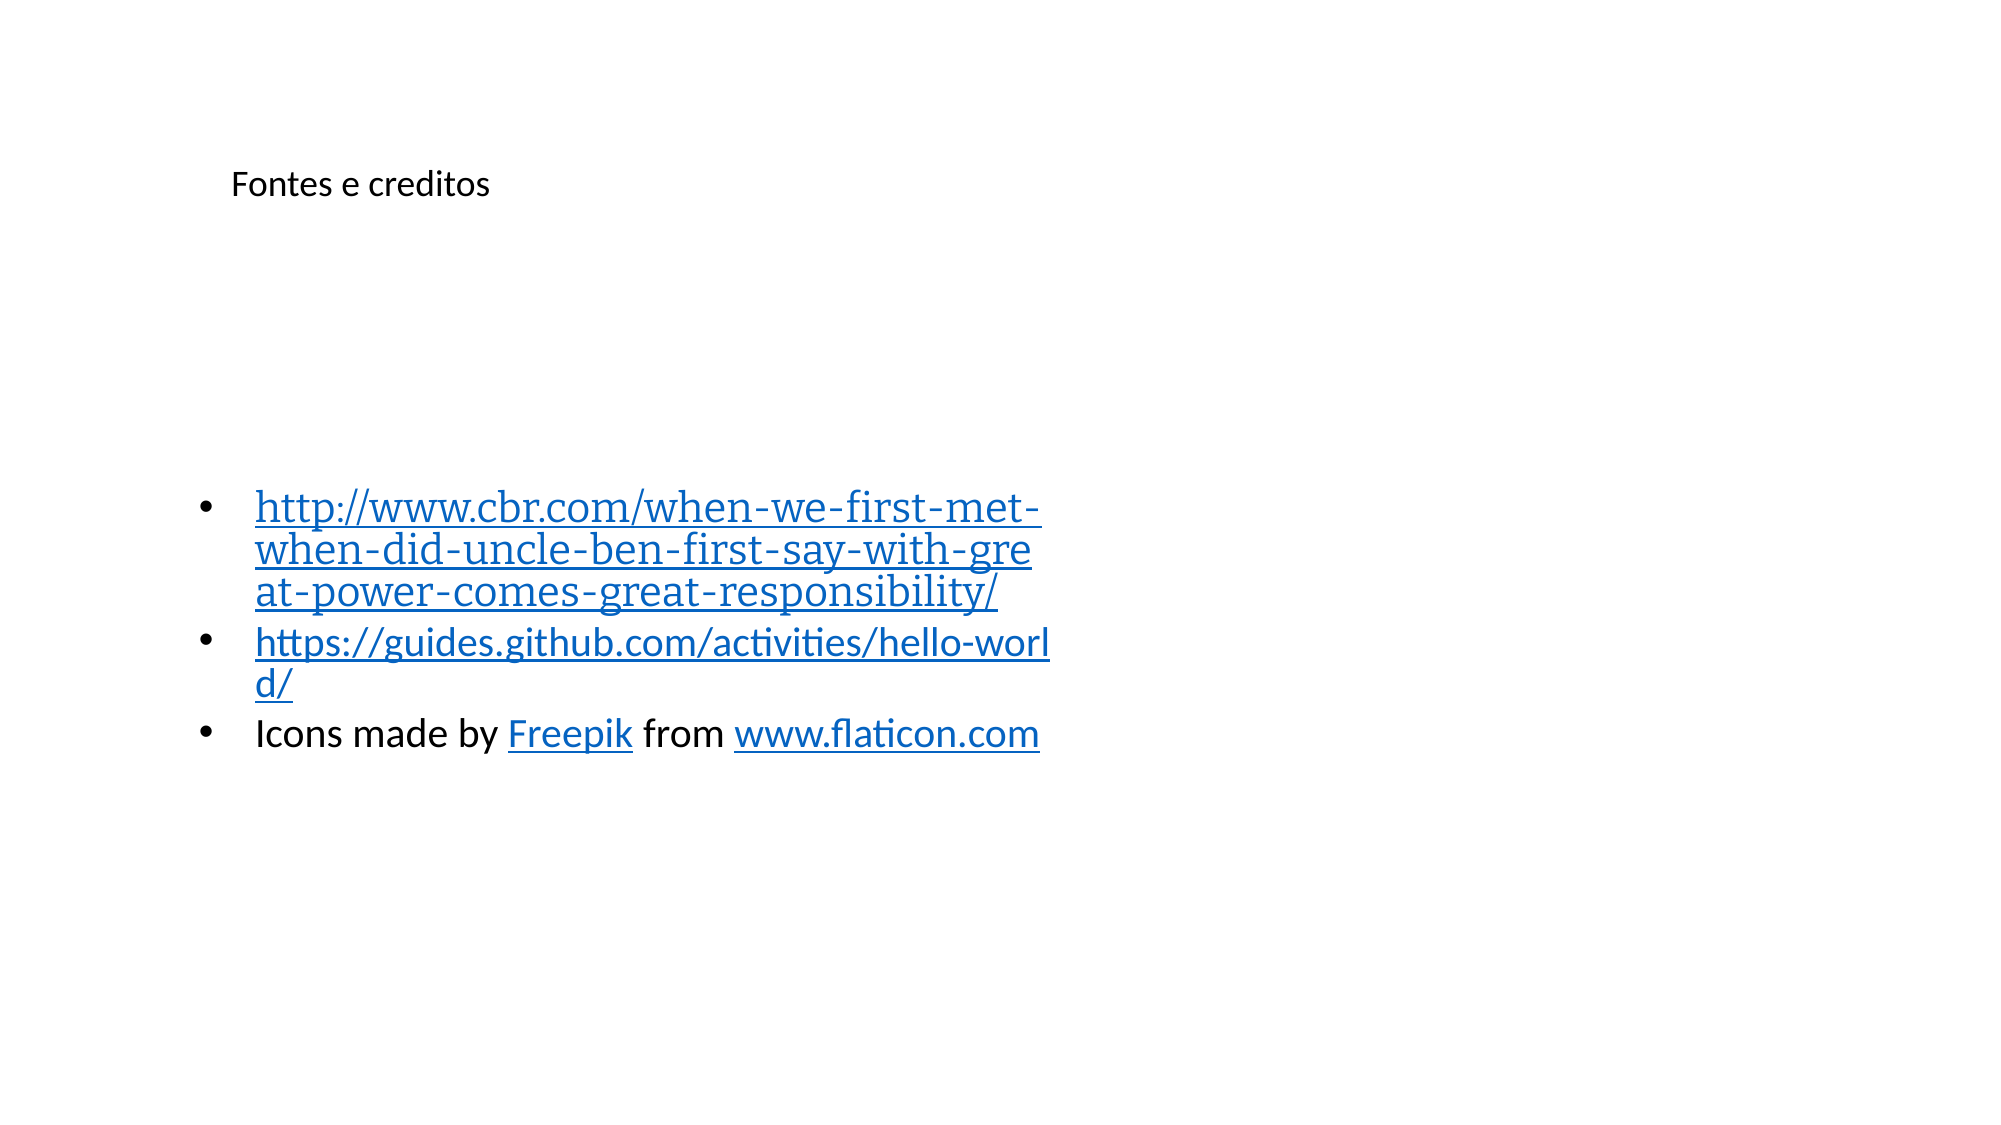

Fontes e creditos
http://www.cbr.com/when-we-first-met-when-did-uncle-ben-first-say-with-great-power-comes-great-responsibility/
https://guides.github.com/activities/hello-world/
Icons made by Freepik from www.flaticon.com